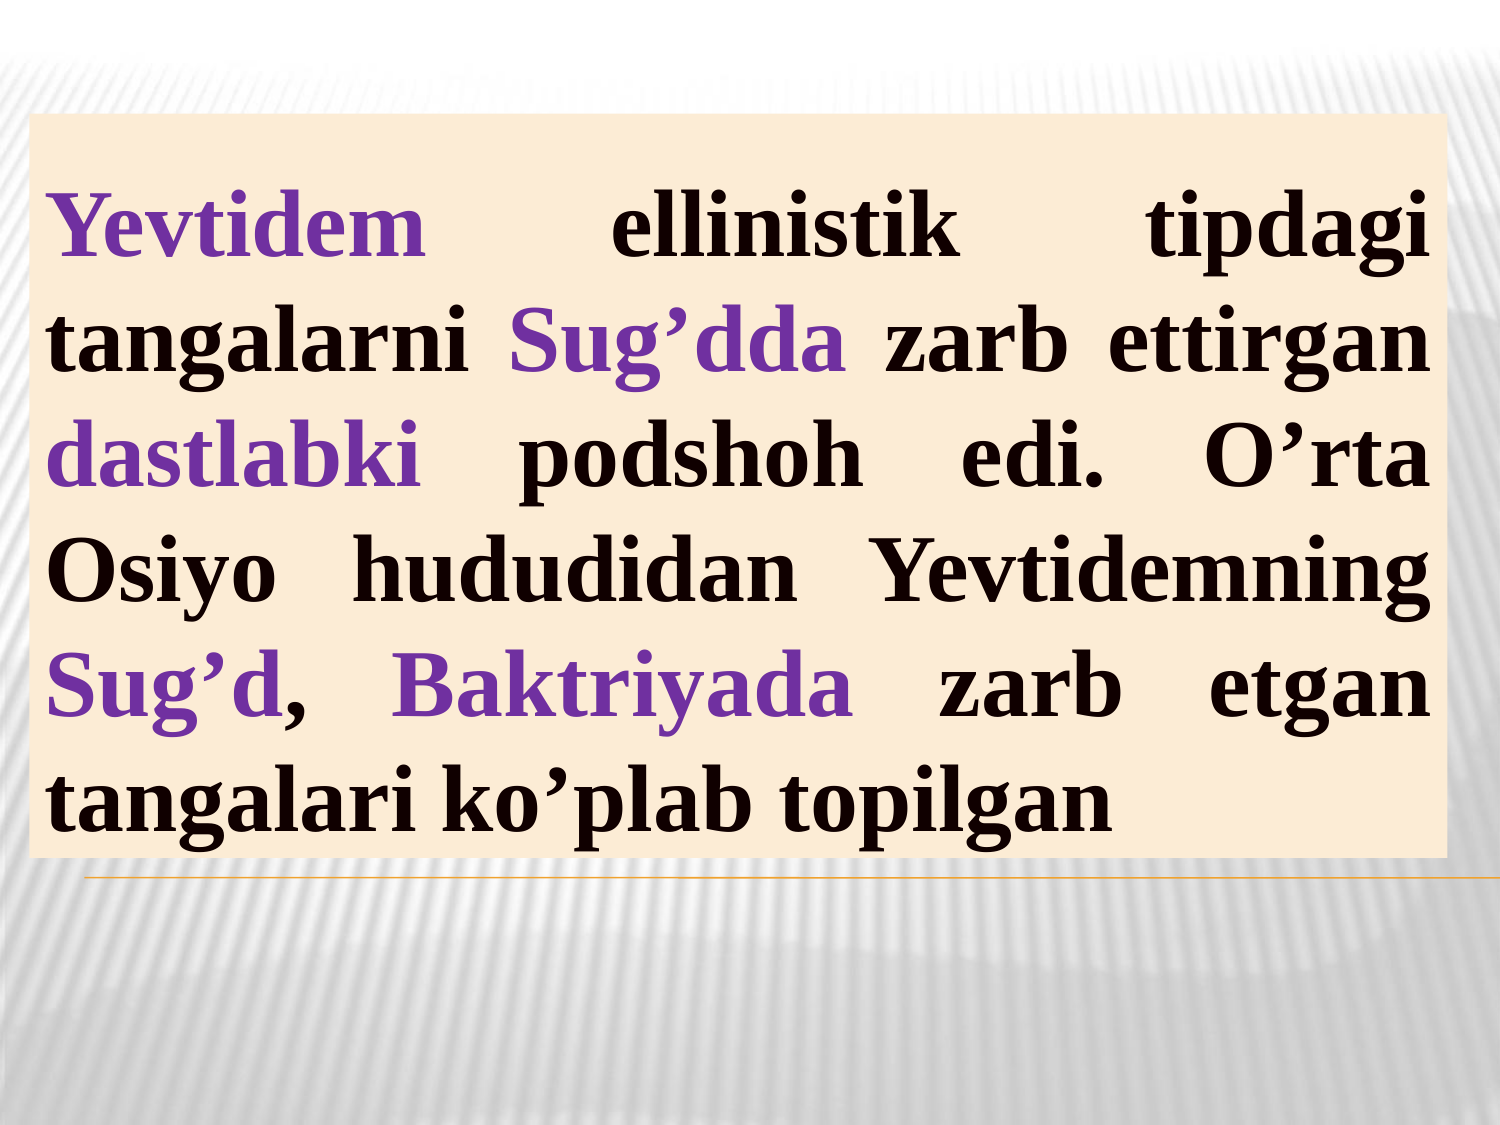

Yevtidem ellinistik tipdagi tangalarni Sug’dda zarb ettirgan dastlabki podshoh edi. O’rta Osiyo hududidan Yevtidemning Sug’d, Baktriyada zarb etgan tangalari ko’plab topilgan